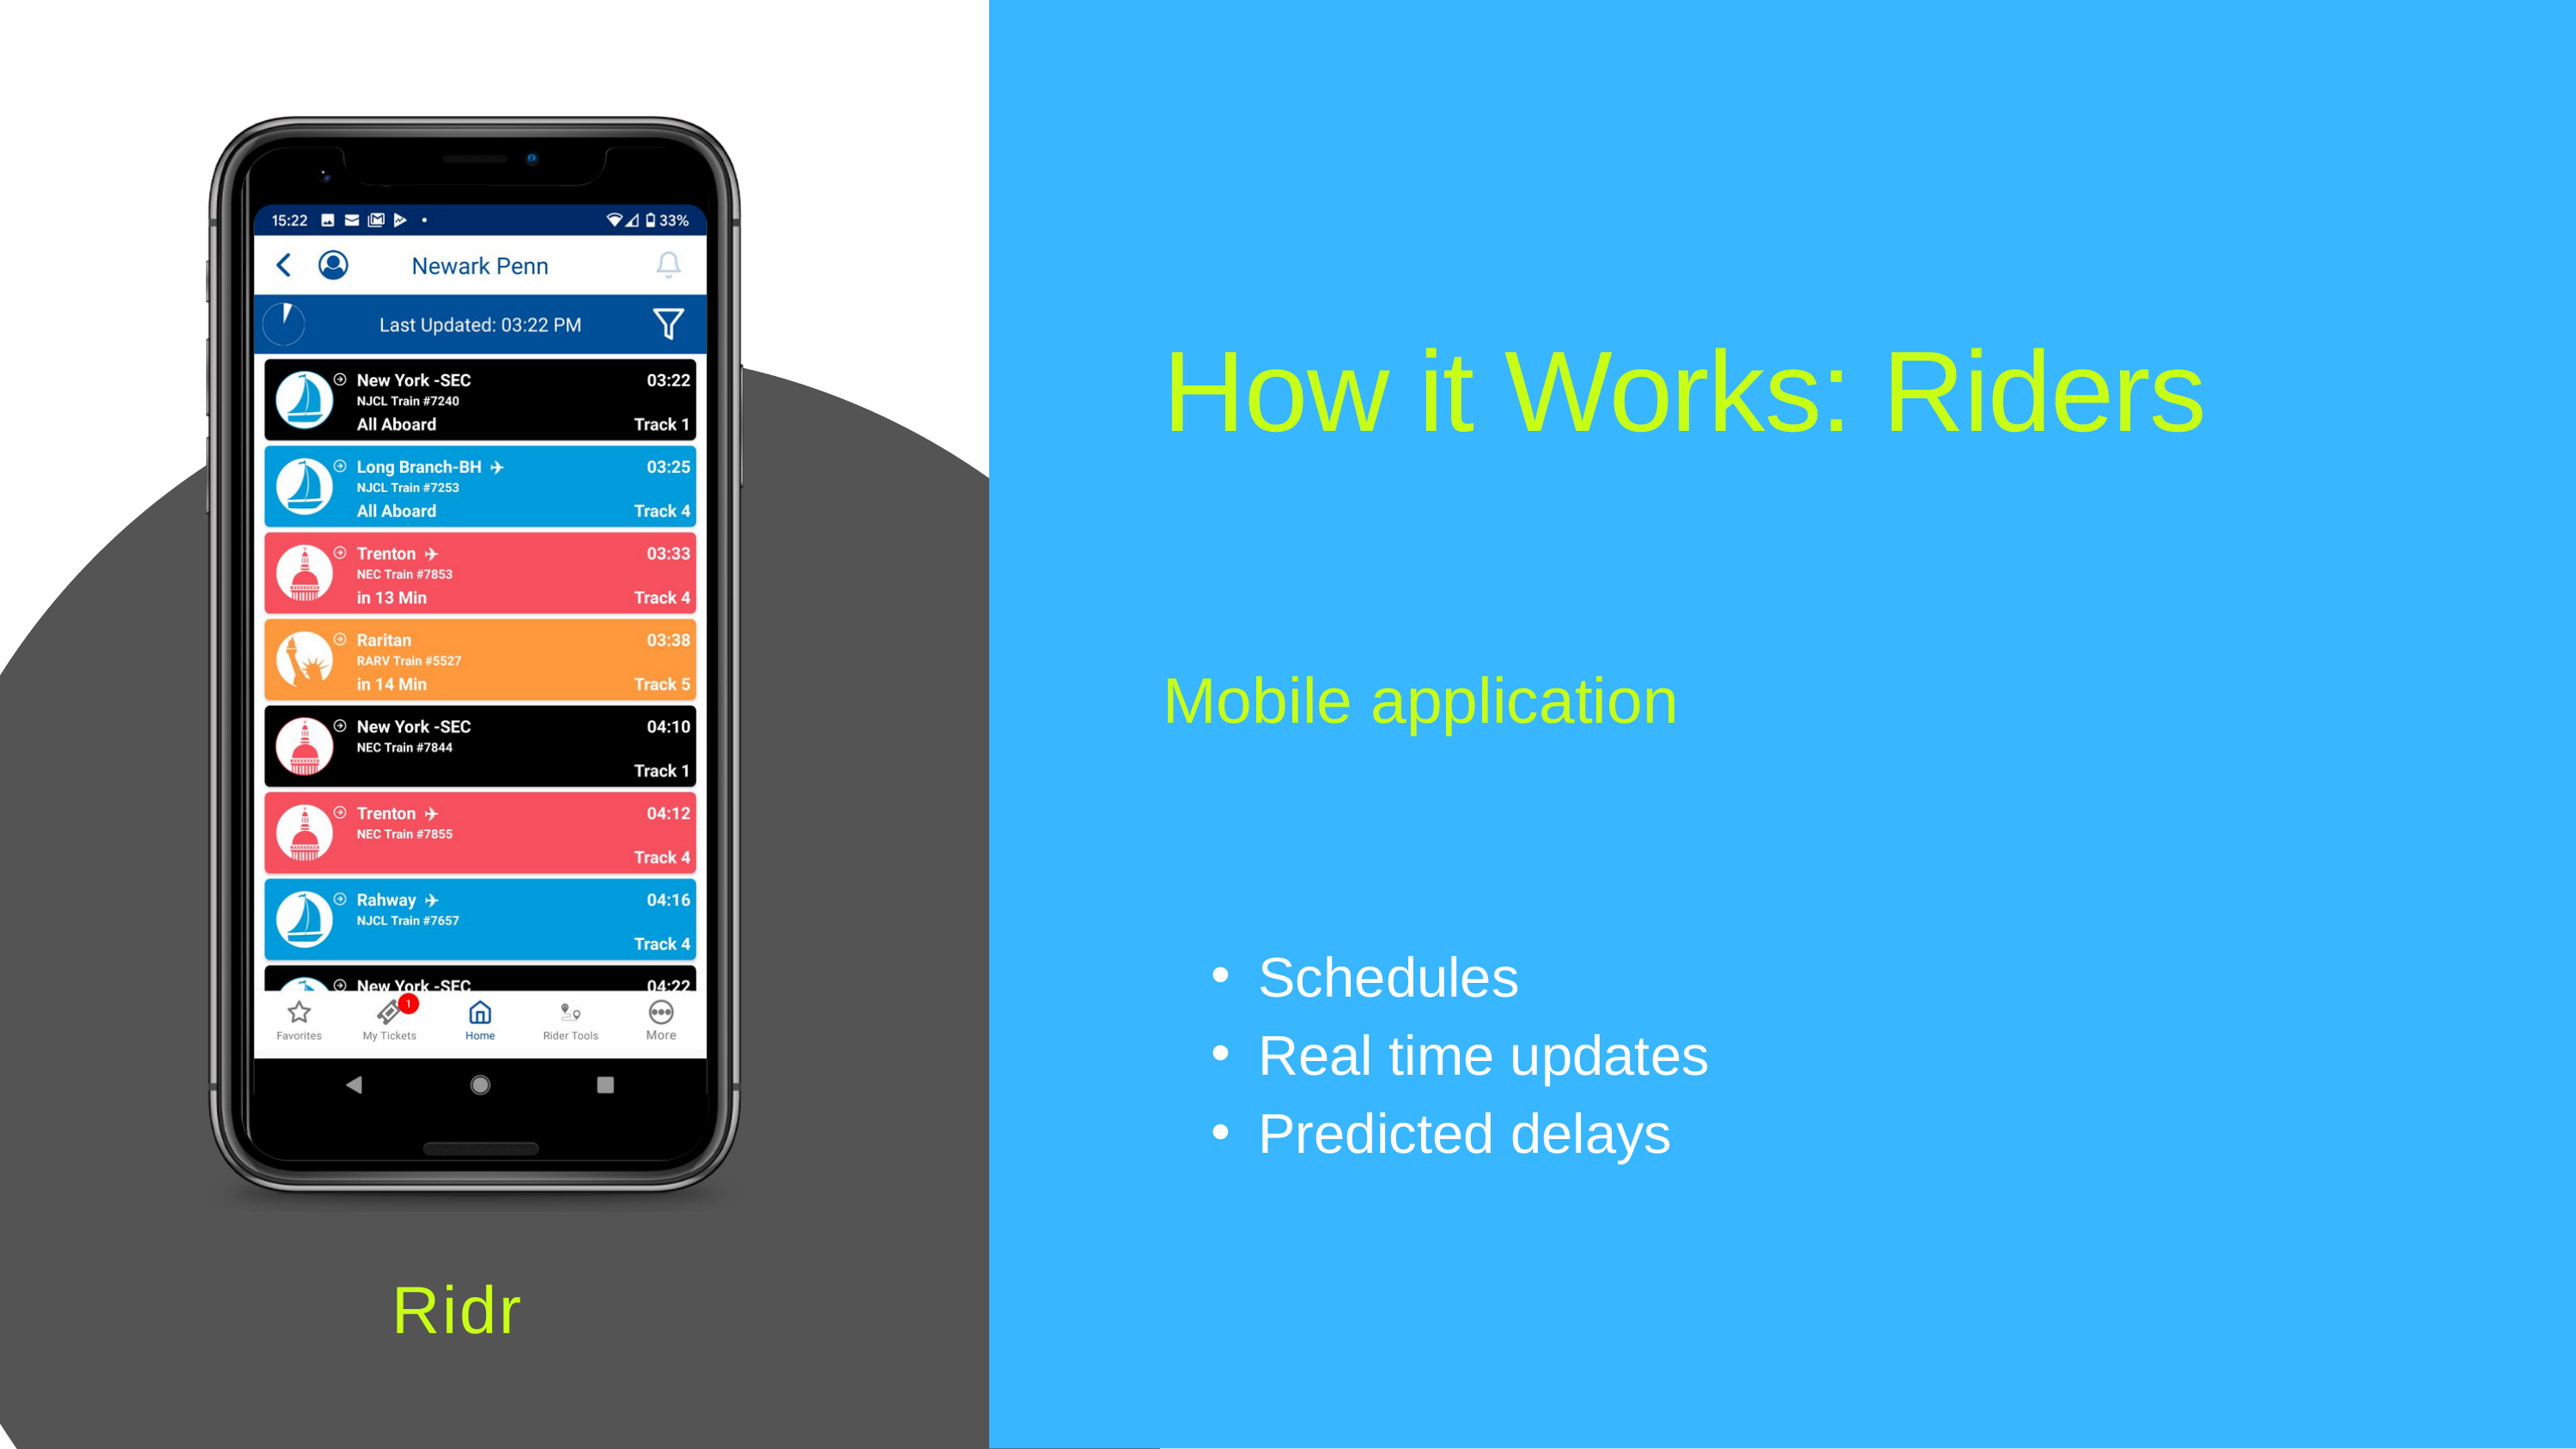

How it Works: Riders
Mobile application

Schedules
Real time updates
Predicted delays
Ridr